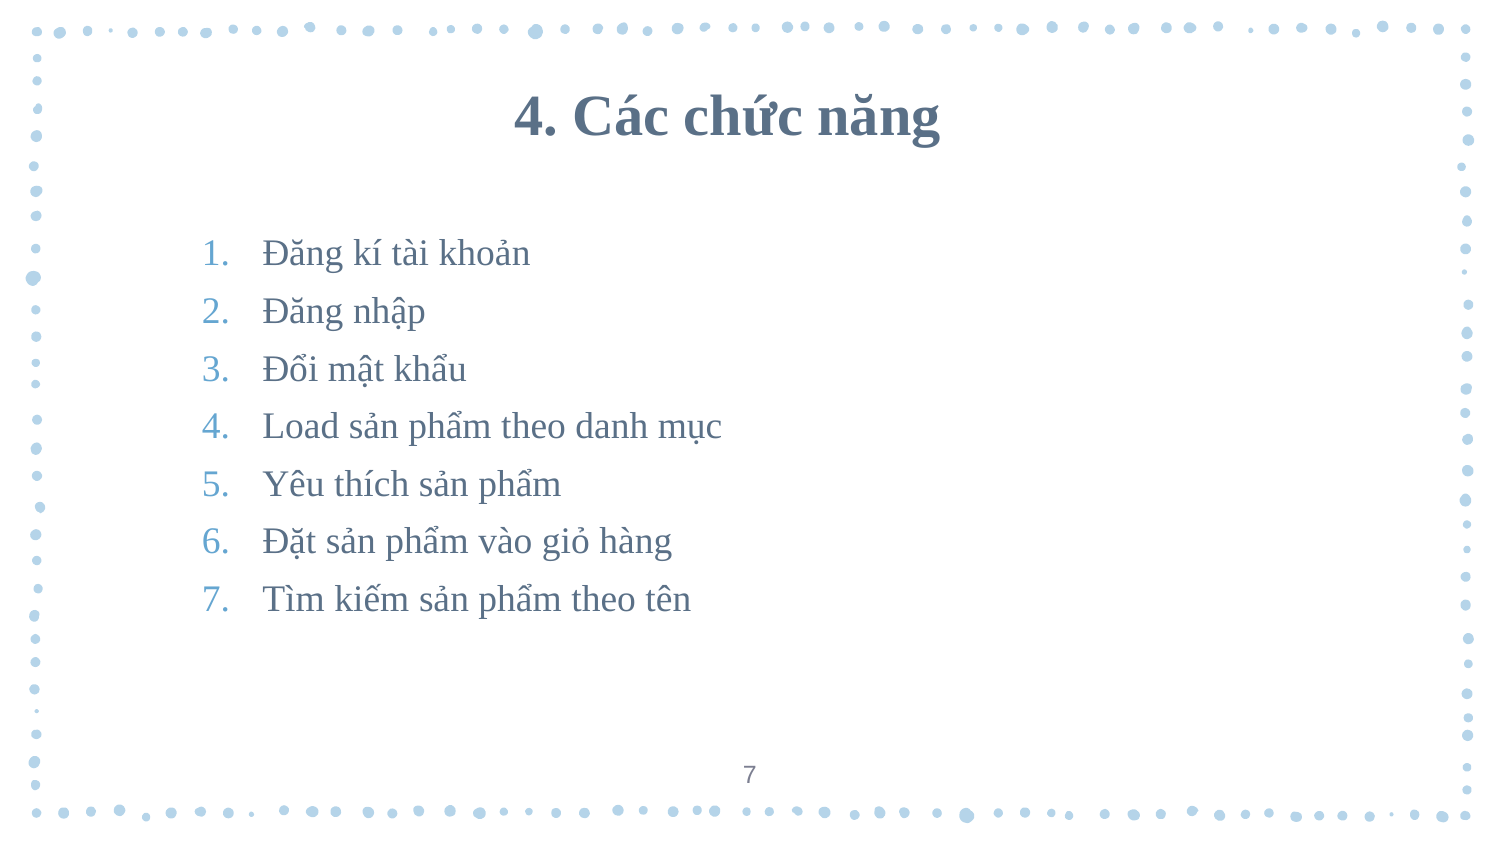

4. Các chức năng
Đăng kí tài khoản
Đăng nhập
Đổi mật khẩu
Load sản phẩm theo danh mục
Yêu thích sản phẩm
Đặt sản phẩm vào giỏ hàng
Tìm kiếm sản phẩm theo tên

7